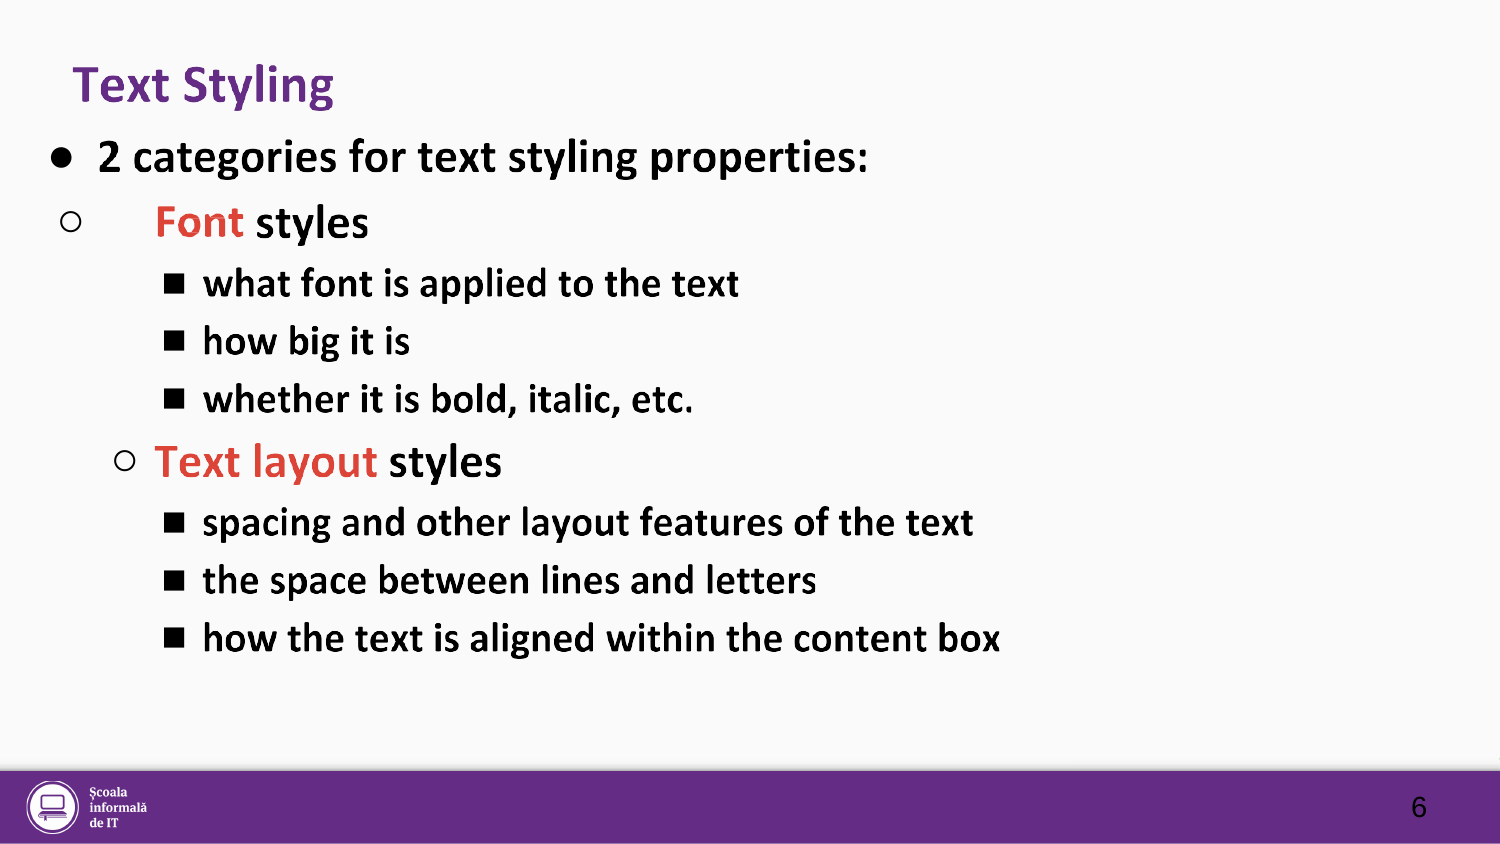

●
○
■
■
■
○
■
■
■

6